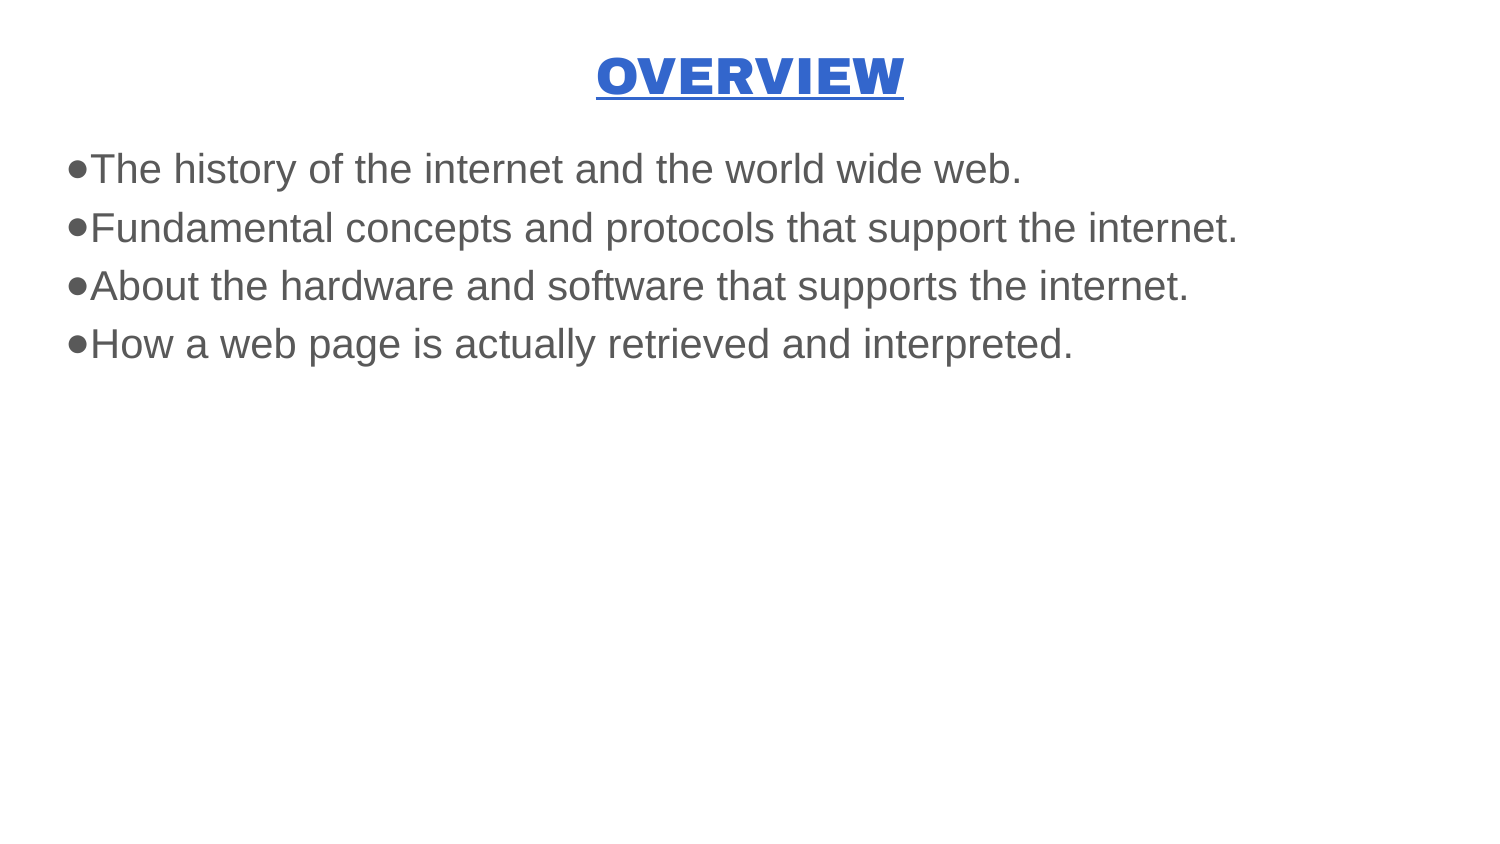

# OVERVIEW
The history of the internet and the world wide web.
Fundamental concepts and protocols that support the internet.
About the hardware and software that supports the internet.
How a web page is actually retrieved and interpreted.